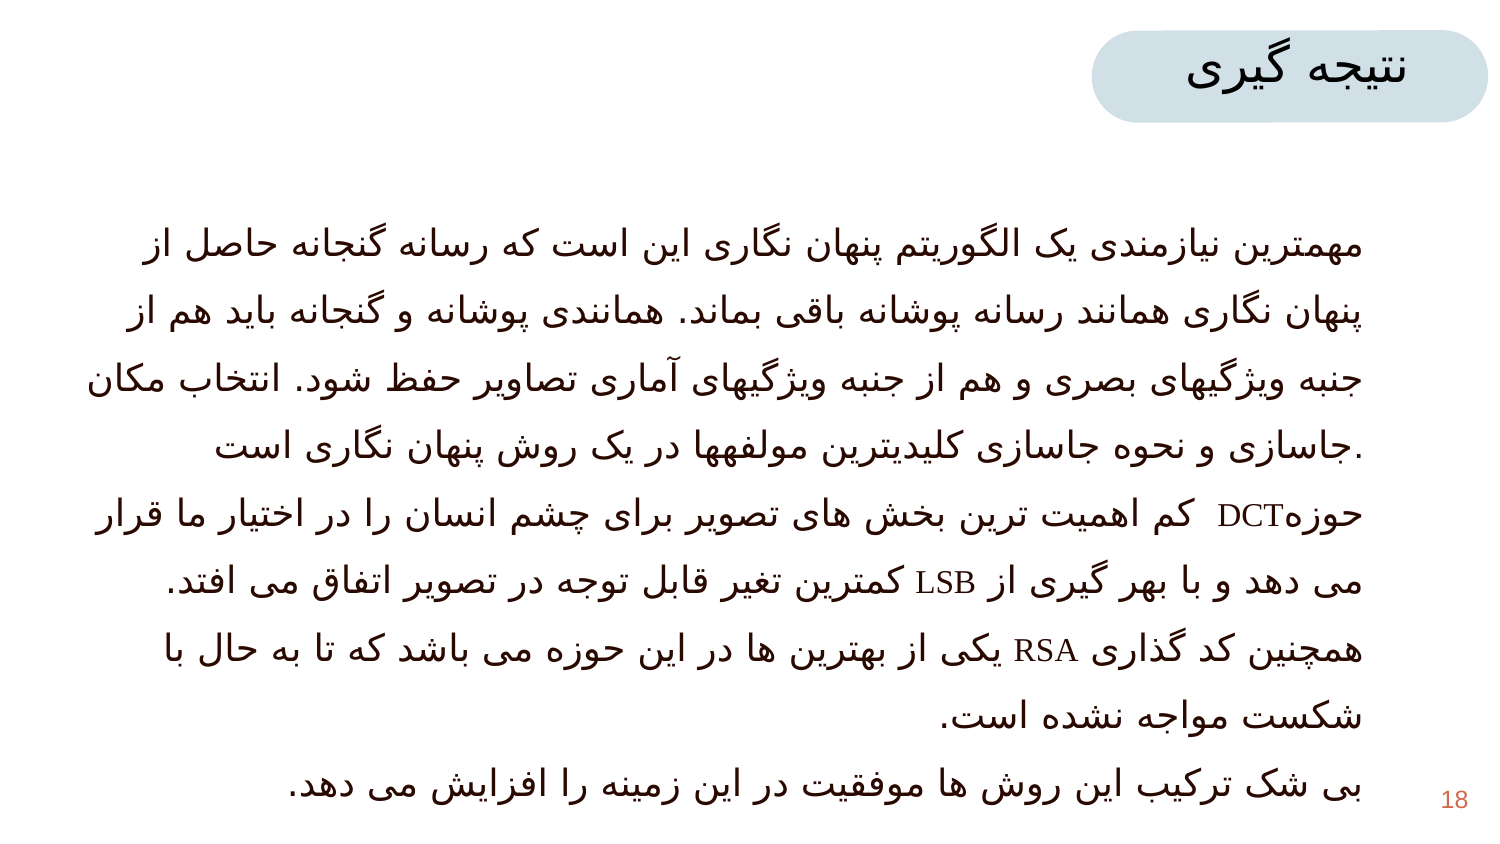

نتیجه گیری
مهم­ترین نیازمندی یک الگوریتم پنهان نگاری این است که رسانه گنجانه حاصل از پنهان نگاری همانند رسانه پوشانه باقی بماند. همانندی پوشانه و گنجانه باید هم از جنبه ویژگی­های بصری و هم از جنبه ویژگی­های آماری تصاویر حفظ شود. انتخاب مکان­ جاسازی و نحوه جاسازی کلیدی­ترین مولفه­ها در یک روش پنهان نگاری است.
حوزهDCT  کم اهمیت ترین بخش های تصویر برای چشم انسان را در اختیار ما قرار می دهد و با بهر گیری از LSB کمترین تغیر قابل توجه در تصویر اتفاق می افتد.
همچنین کد گذاری RSA یکی از بهترین ها در این حوزه می باشد که تا به حال با شکست مواجه نشده است.
بی شک ترکیب این روش ها موفقیت در این زمینه را افزایش می دهد.
18